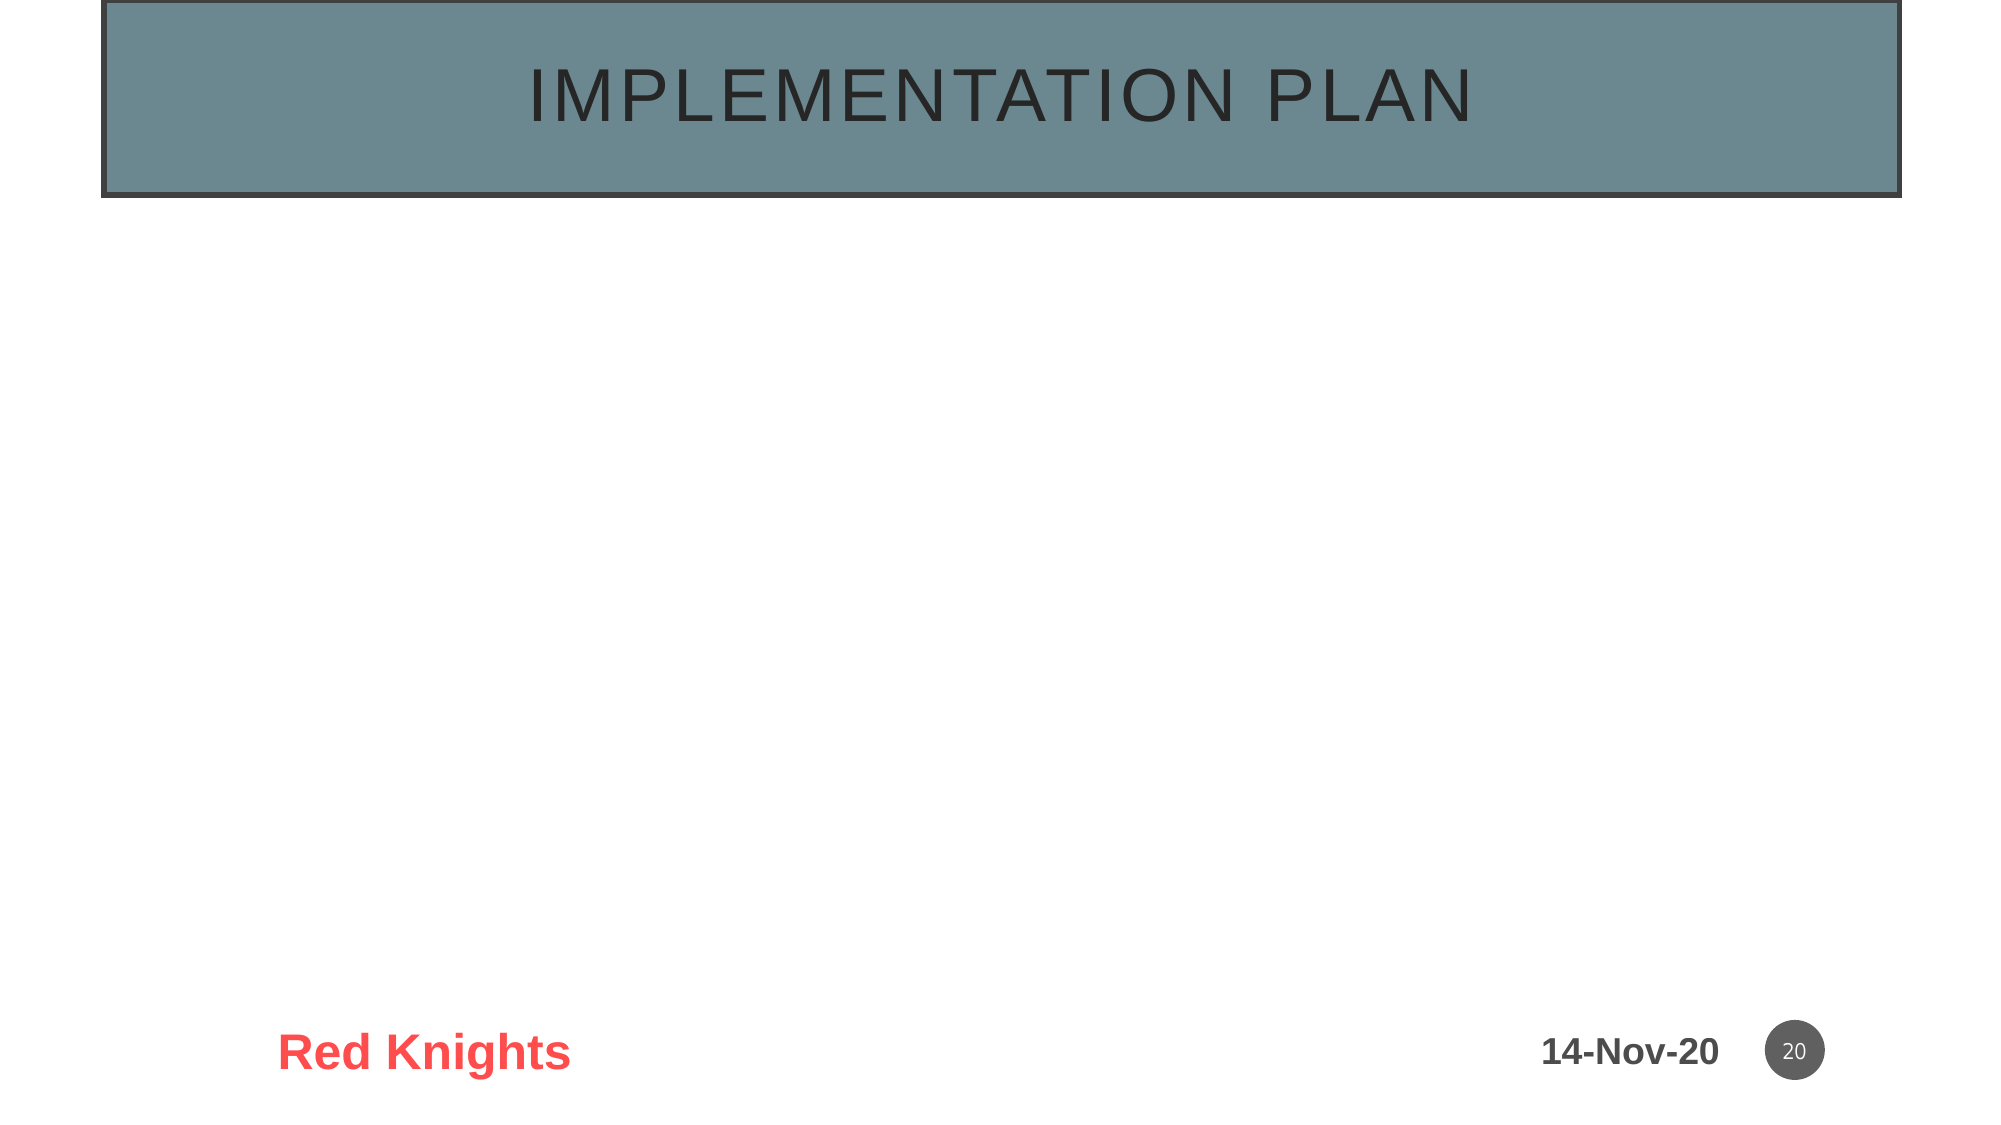

# Implementation Plan

20
Red Knights
14-Nov-20